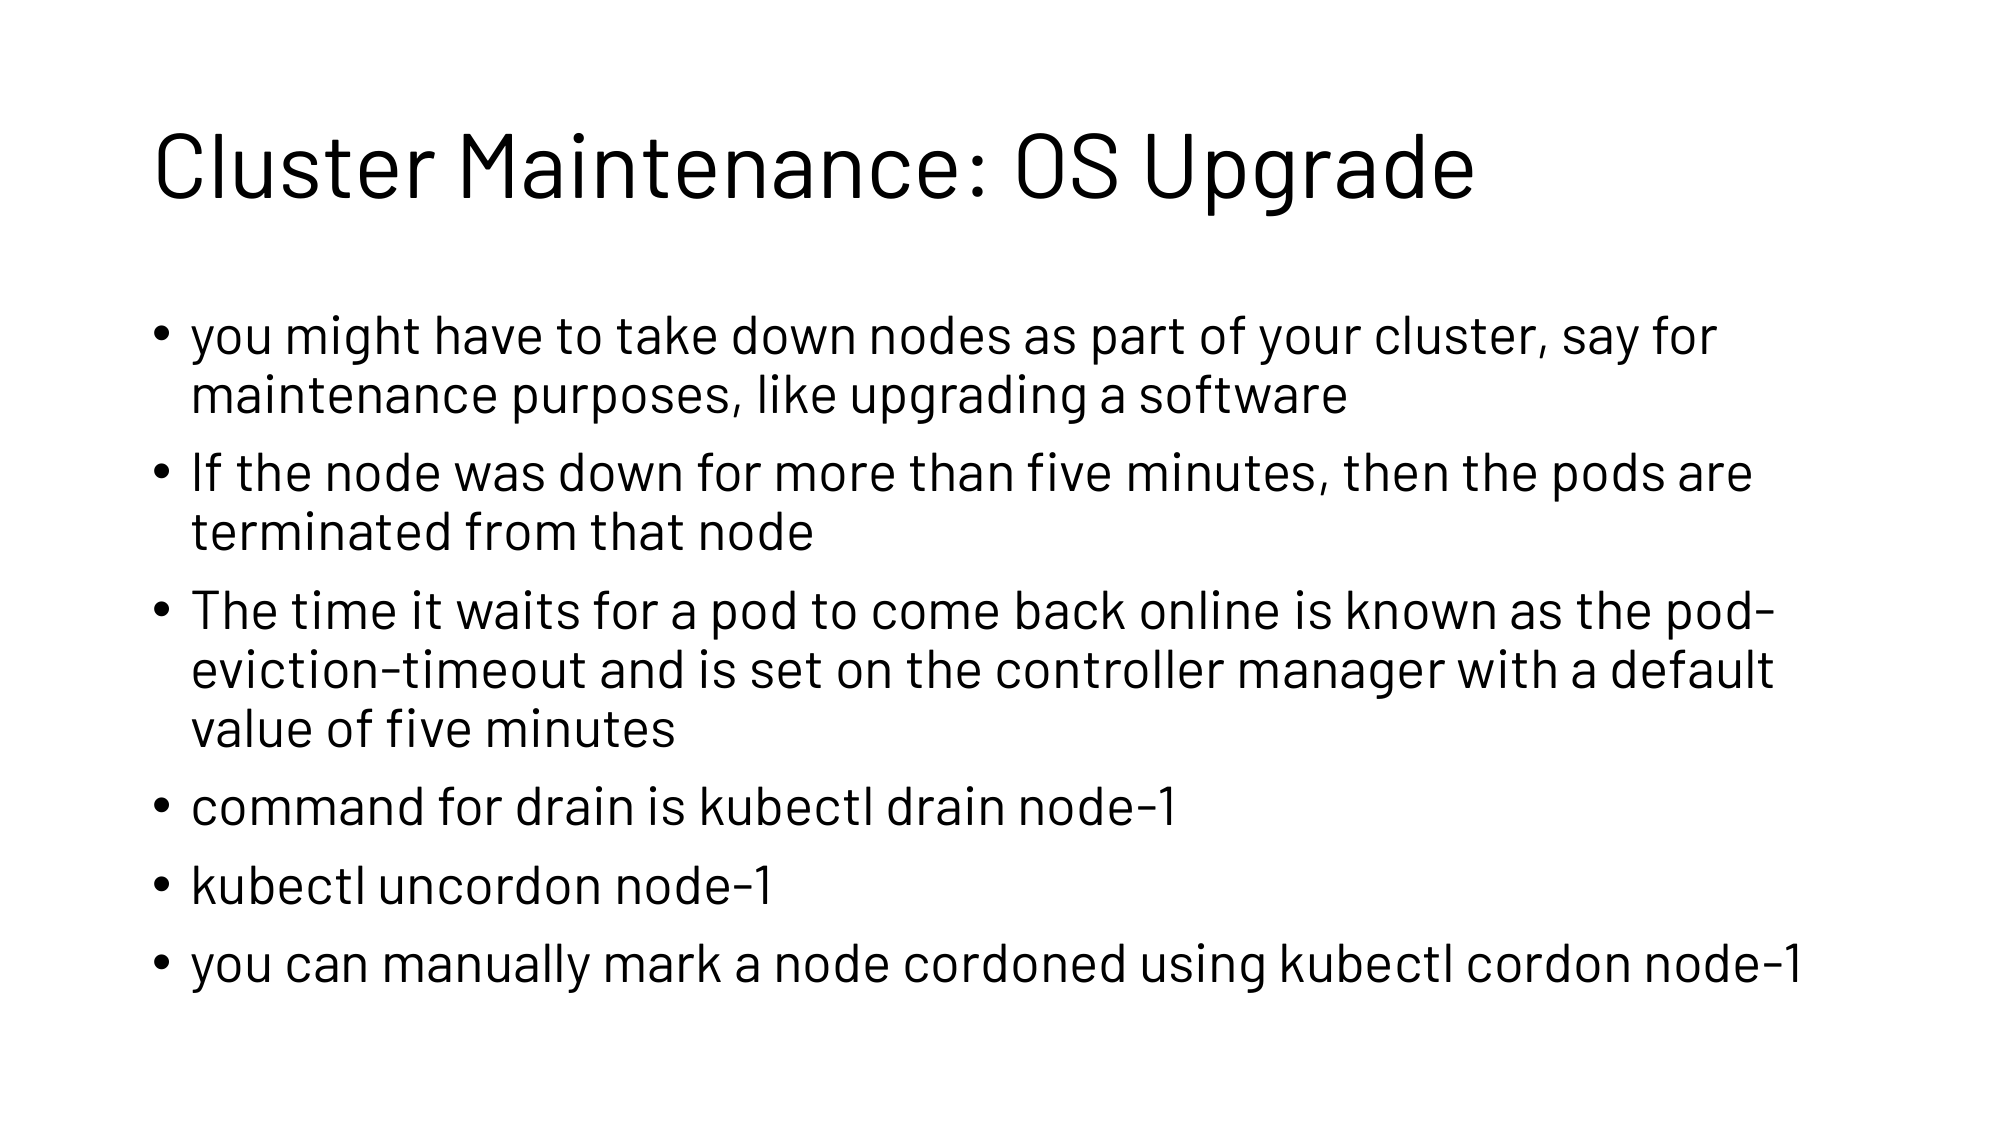

# Cluster Maintenance: OS Upgrade
you might have to take down nodes as part of your cluster, say for maintenance purposes, like upgrading a software
If the node was down for more than five minutes, then the pods are terminated from that node
The time it waits for a pod to come back online is known as the pod-eviction-timeout and is set on the controller manager with a default value of five minutes
command for drain is kubectl drain node-1
kubectl uncordon node-1
you can manually mark a node cordoned using kubectl cordon node-1